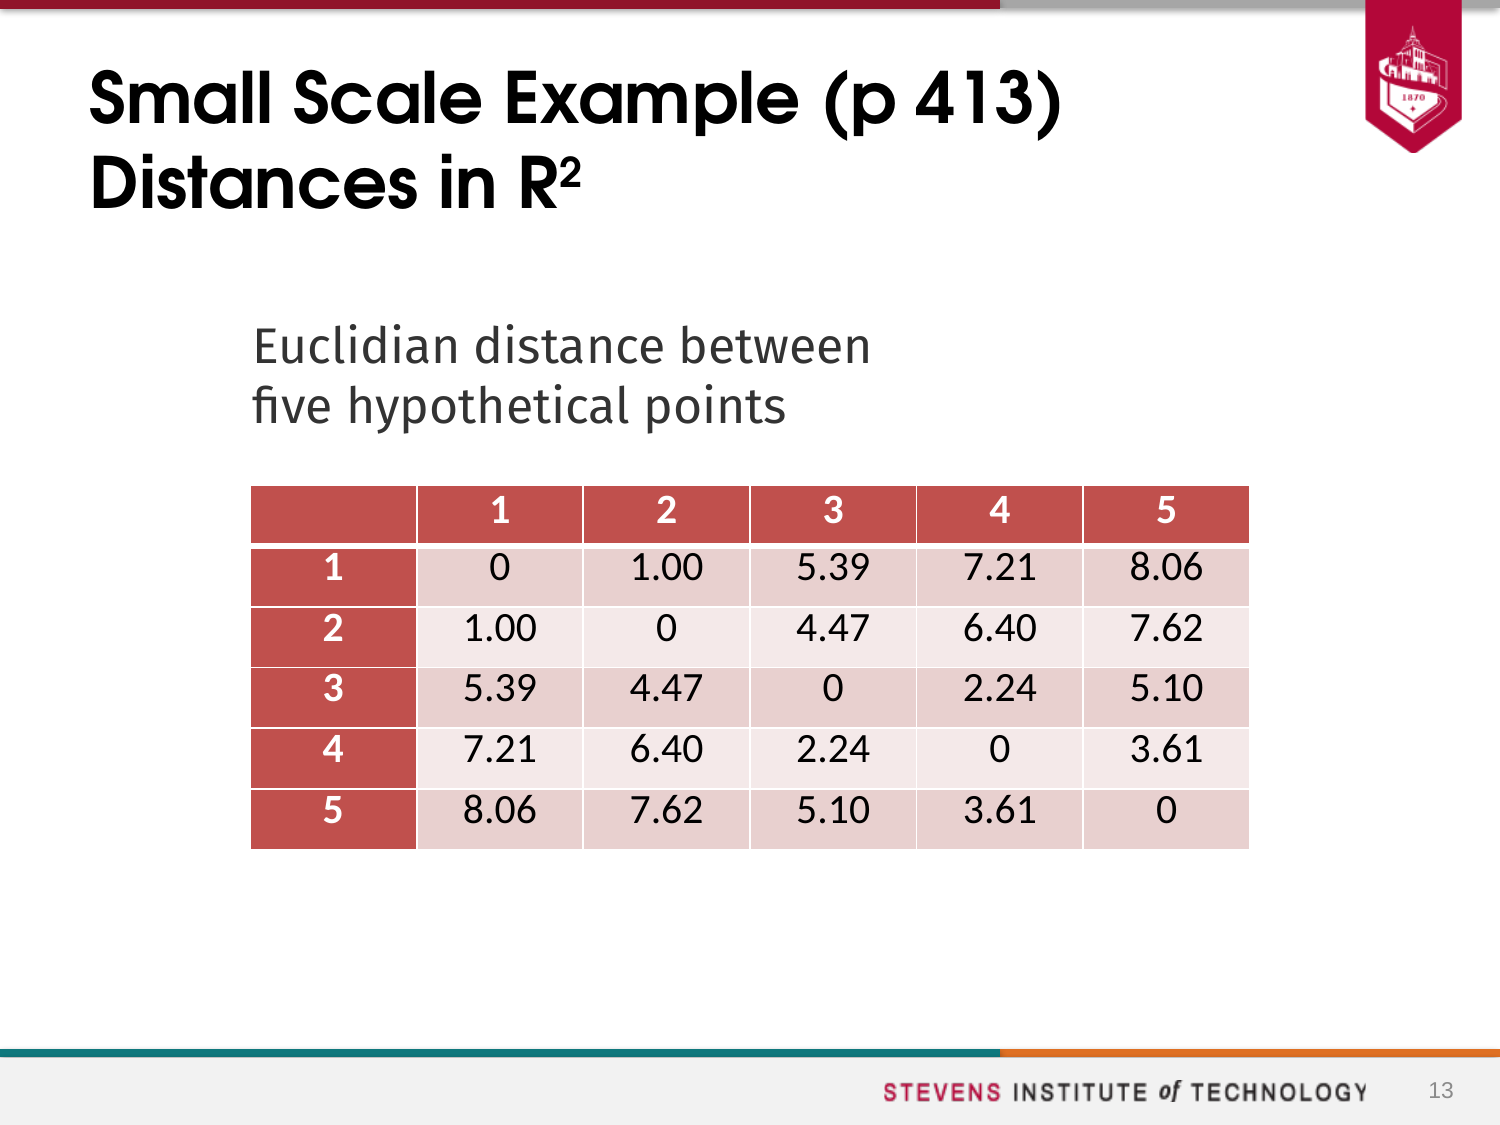

# Small Scale Example (p 413) Distances in R2
Euclidian distance between five hypothetical points
|  | 1 | 2 | 3 | 4 | 5 |
| --- | --- | --- | --- | --- | --- |
| 1 | 0 | 1.00 | 5.39 | 7.21 | 8.06 |
| 2 | 1.00 | 0 | 4.47 | 6.40 | 7.62 |
| 3 | 5.39 | 4.47 | 0 | 2.24 | 5.10 |
| 4 | 7.21 | 6.40 | 2.24 | 0 | 3.61 |
| 5 | 8.06 | 7.62 | 5.10 | 3.61 | 0 |
13